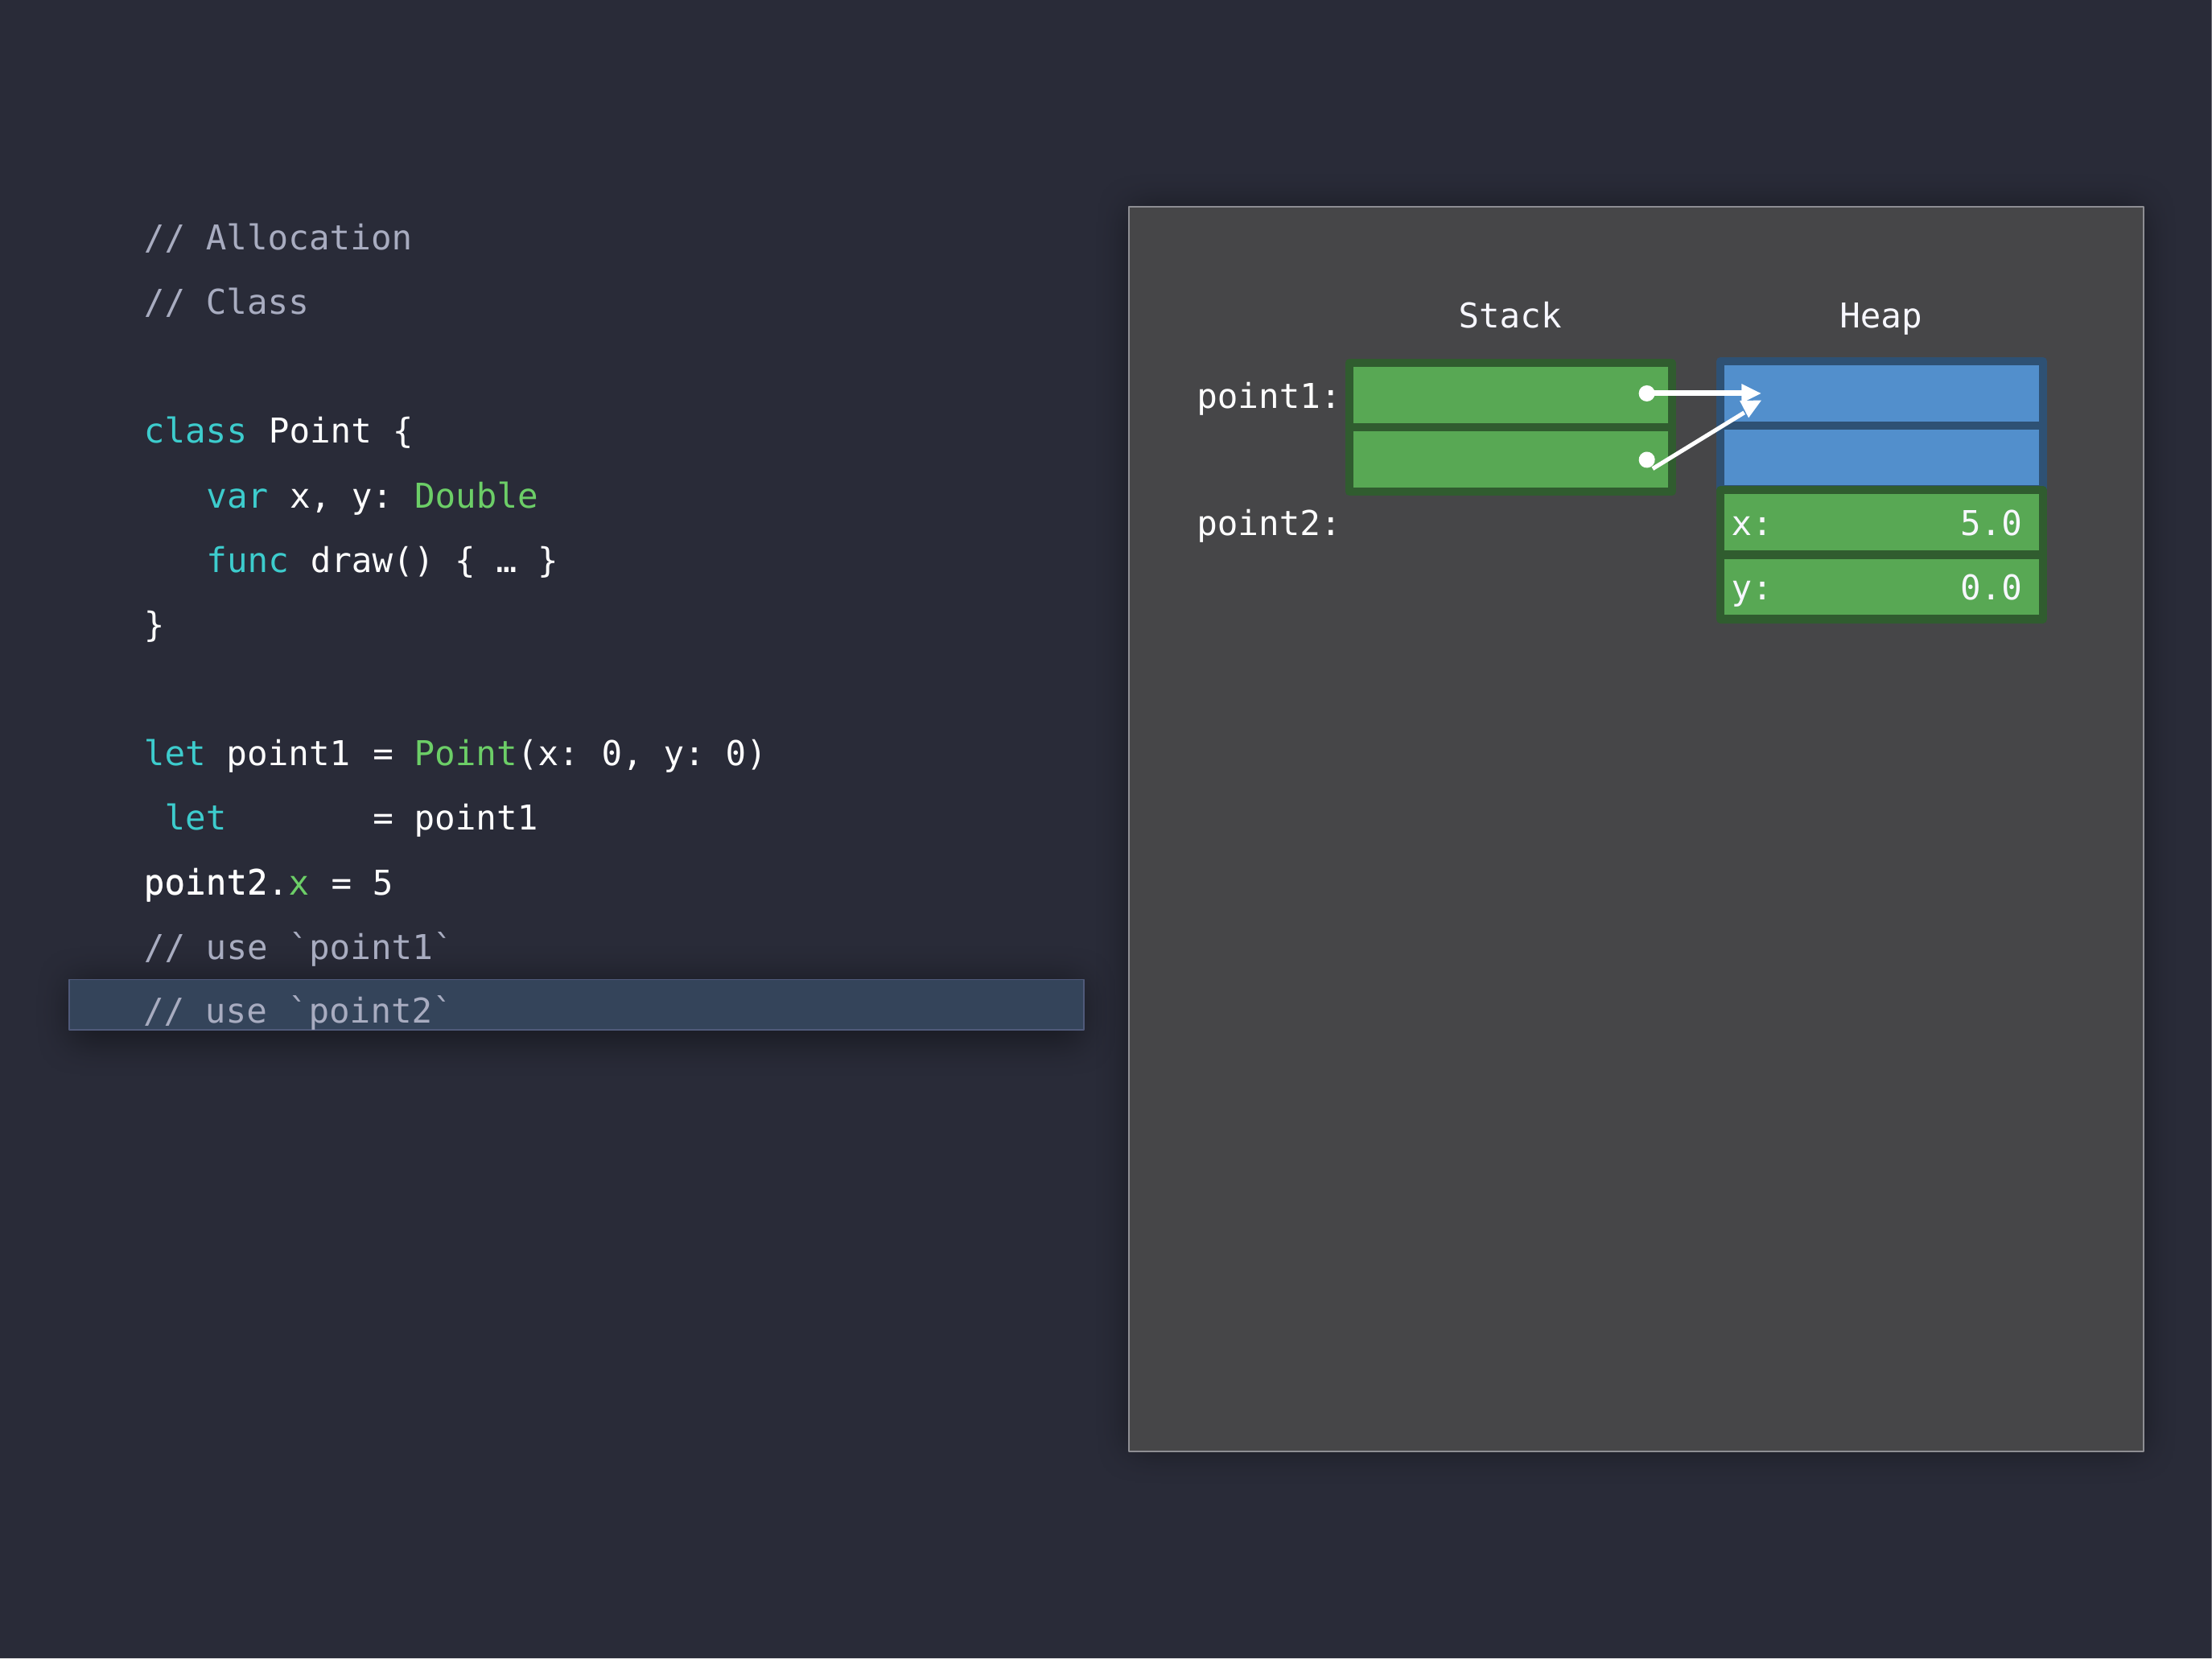

// Allocation
// Class
Heap
Stack
point1:  point2:

class
var
Point {

x, y:
Double

x:
y:
5.0
0.0
func
draw() { … }

}
let point1  let point2
= Point(x:
= point1
= 5
0, y: 0)
point2.x
// use `point1`

// use `point2`